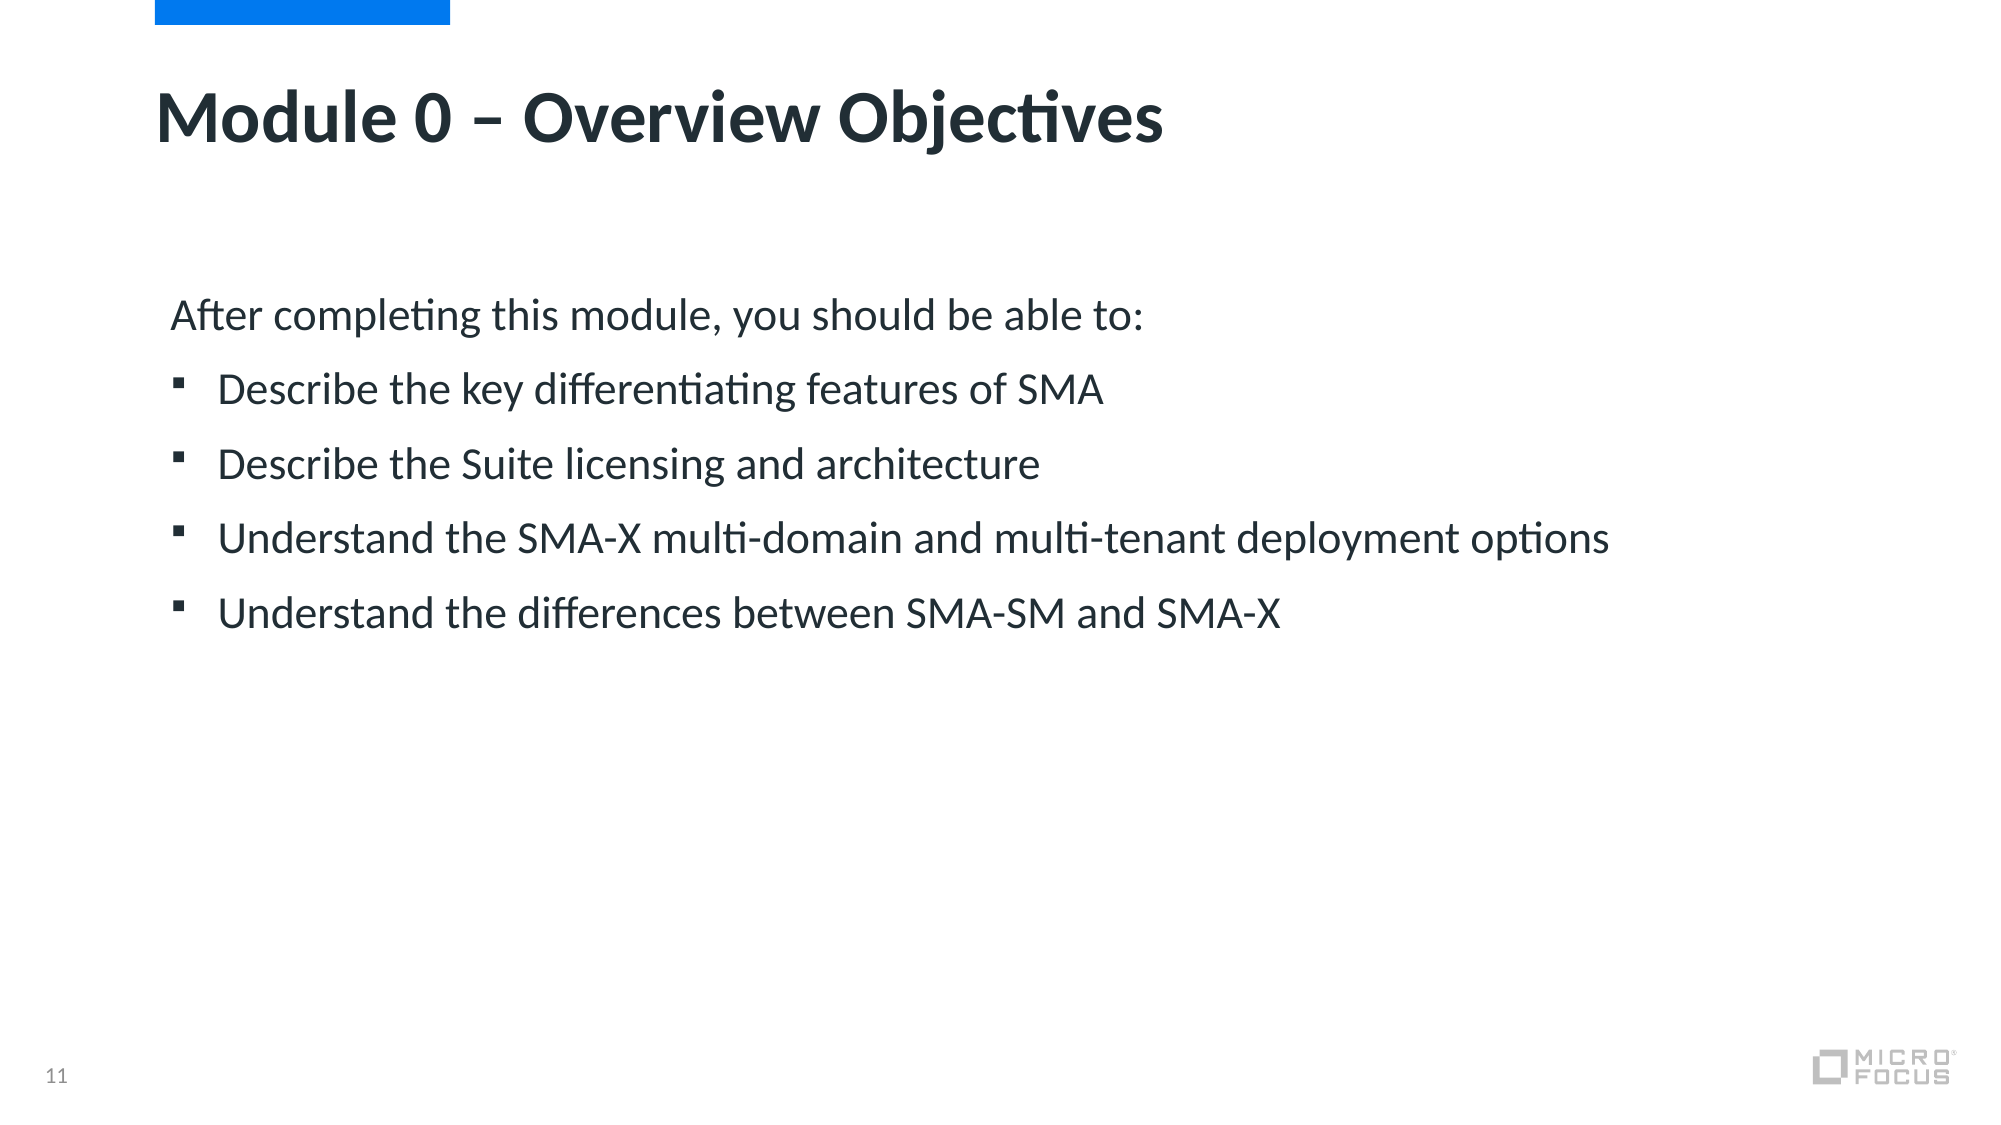

# Module 0 – Overview Objectives

After completing this module, you should be able to:
Describe the key differentiating features of SMA
Describe the Suite licensing and architecture
Understand the SMA-X multi-domain and multi-tenant deployment options
Understand the differences between SMA-SM and SMA-X

11